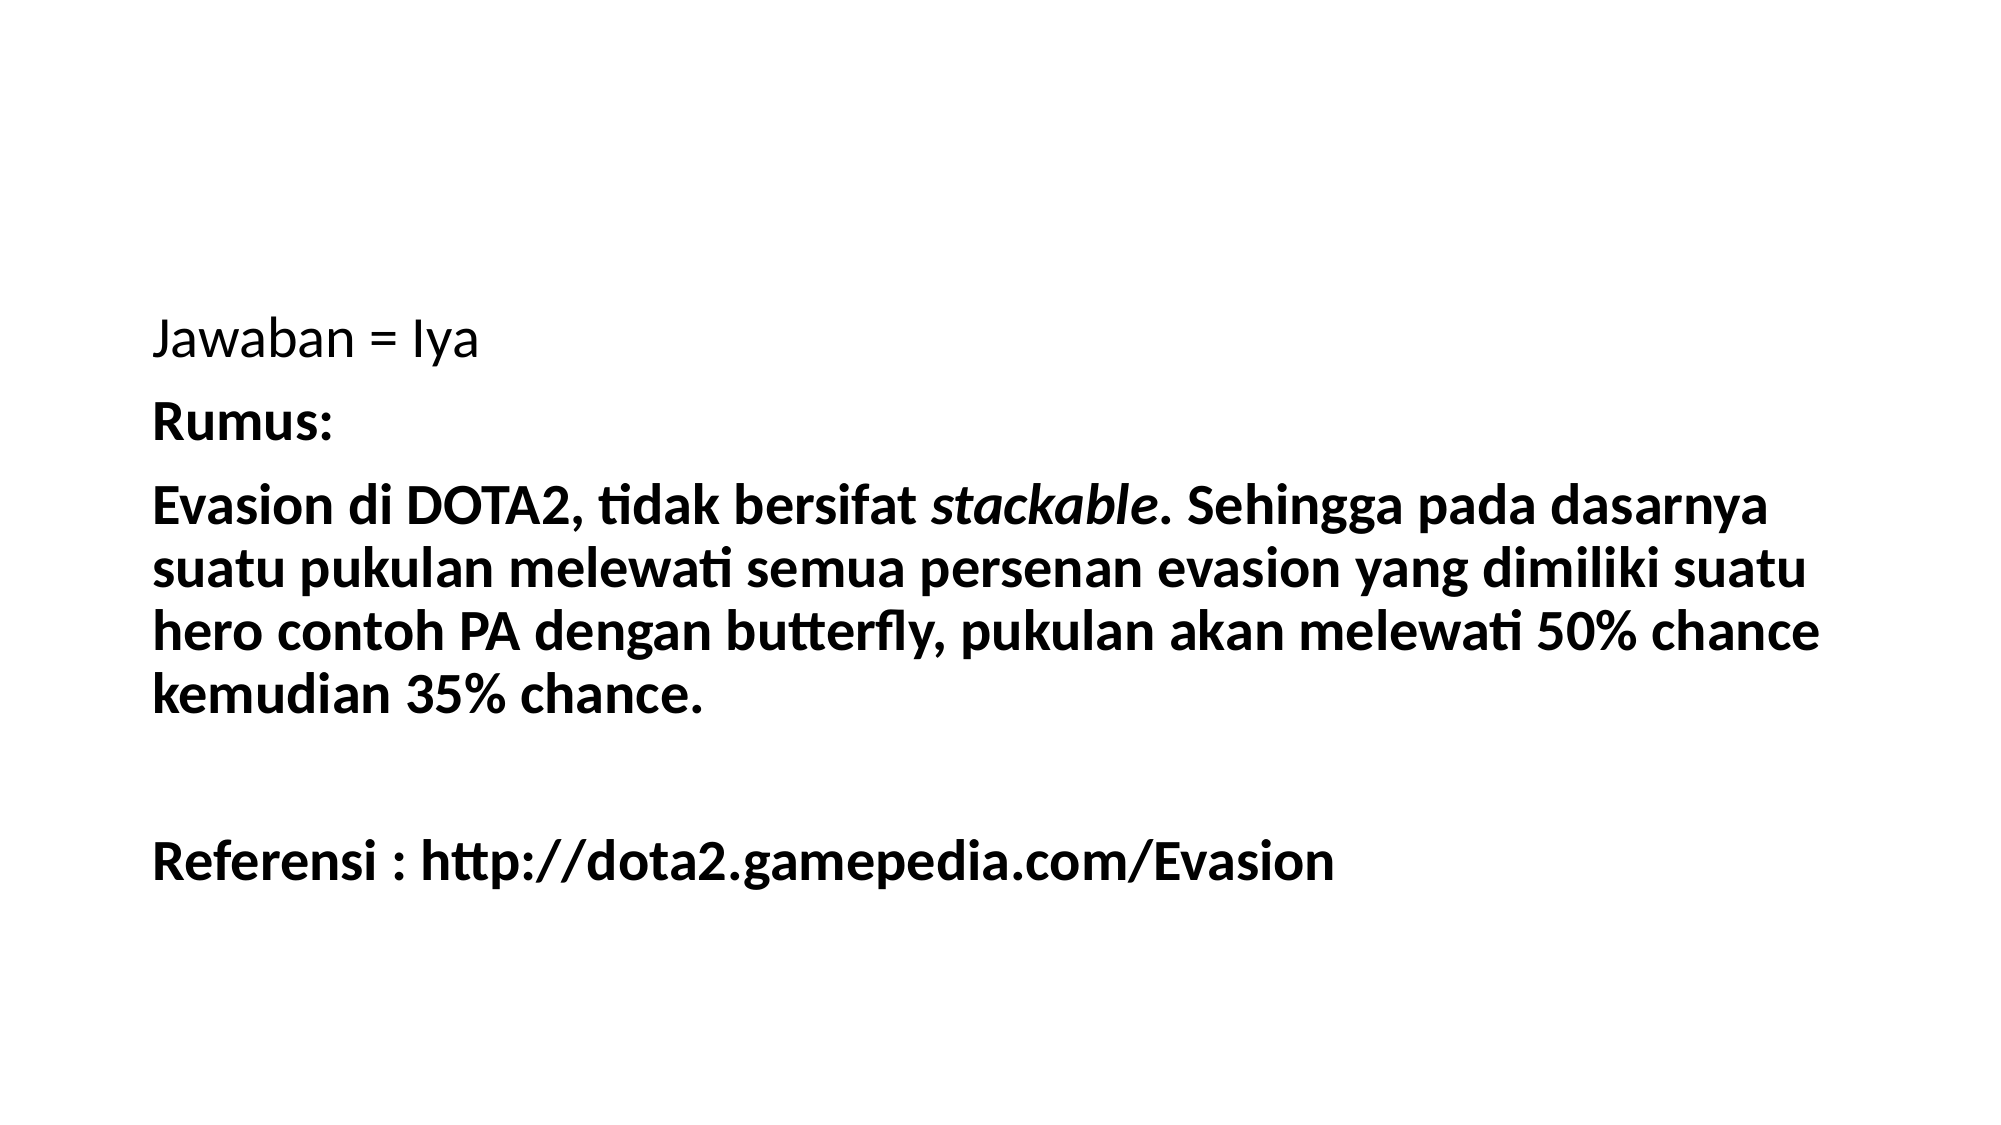

#
Jawaban = Iya
Rumus:
Evasion di DOTA2, tidak bersifat stackable. Sehingga pada dasarnya suatu pukulan melewati semua persenan evasion yang dimiliki suatu hero contoh PA dengan butterfly, pukulan akan melewati 50% chance kemudian 35% chance.

Referensi : http://dota2.gamepedia.com/Evasion